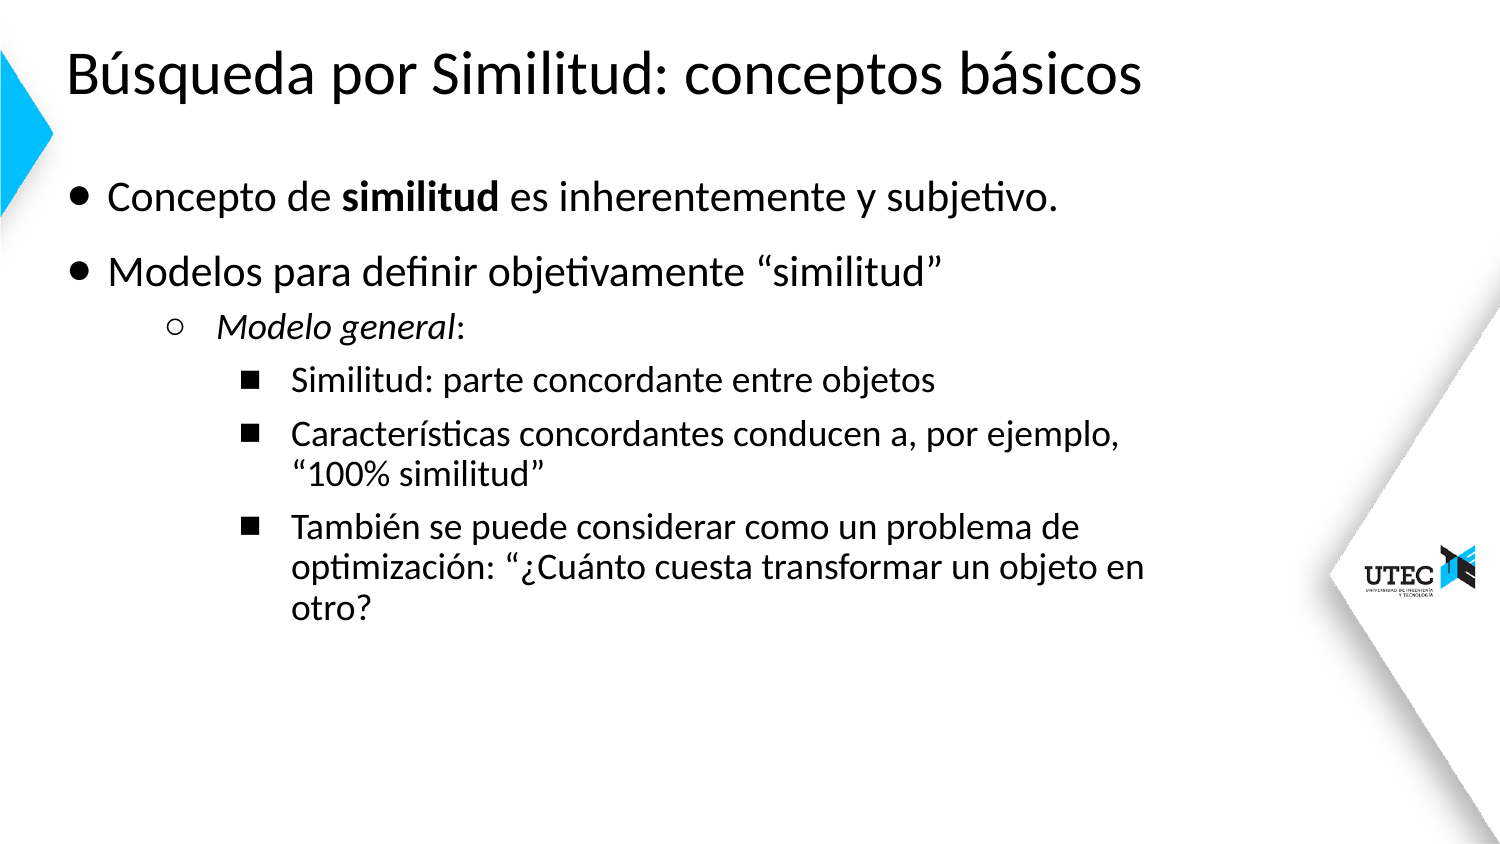

# Búsqueda por Similitud: conceptos básicos
Concepto de similitud es inherentemente y subjetivo.
Modelos para definir objetivamente “similitud”
Modelo general:
Similitud: parte concordante entre objetos
Características concordantes conducen a, por ejemplo,
“100% similitud”
También se puede considerar como un problema de
optimización: “¿Cuánto cuesta transformar un objeto en
otro?